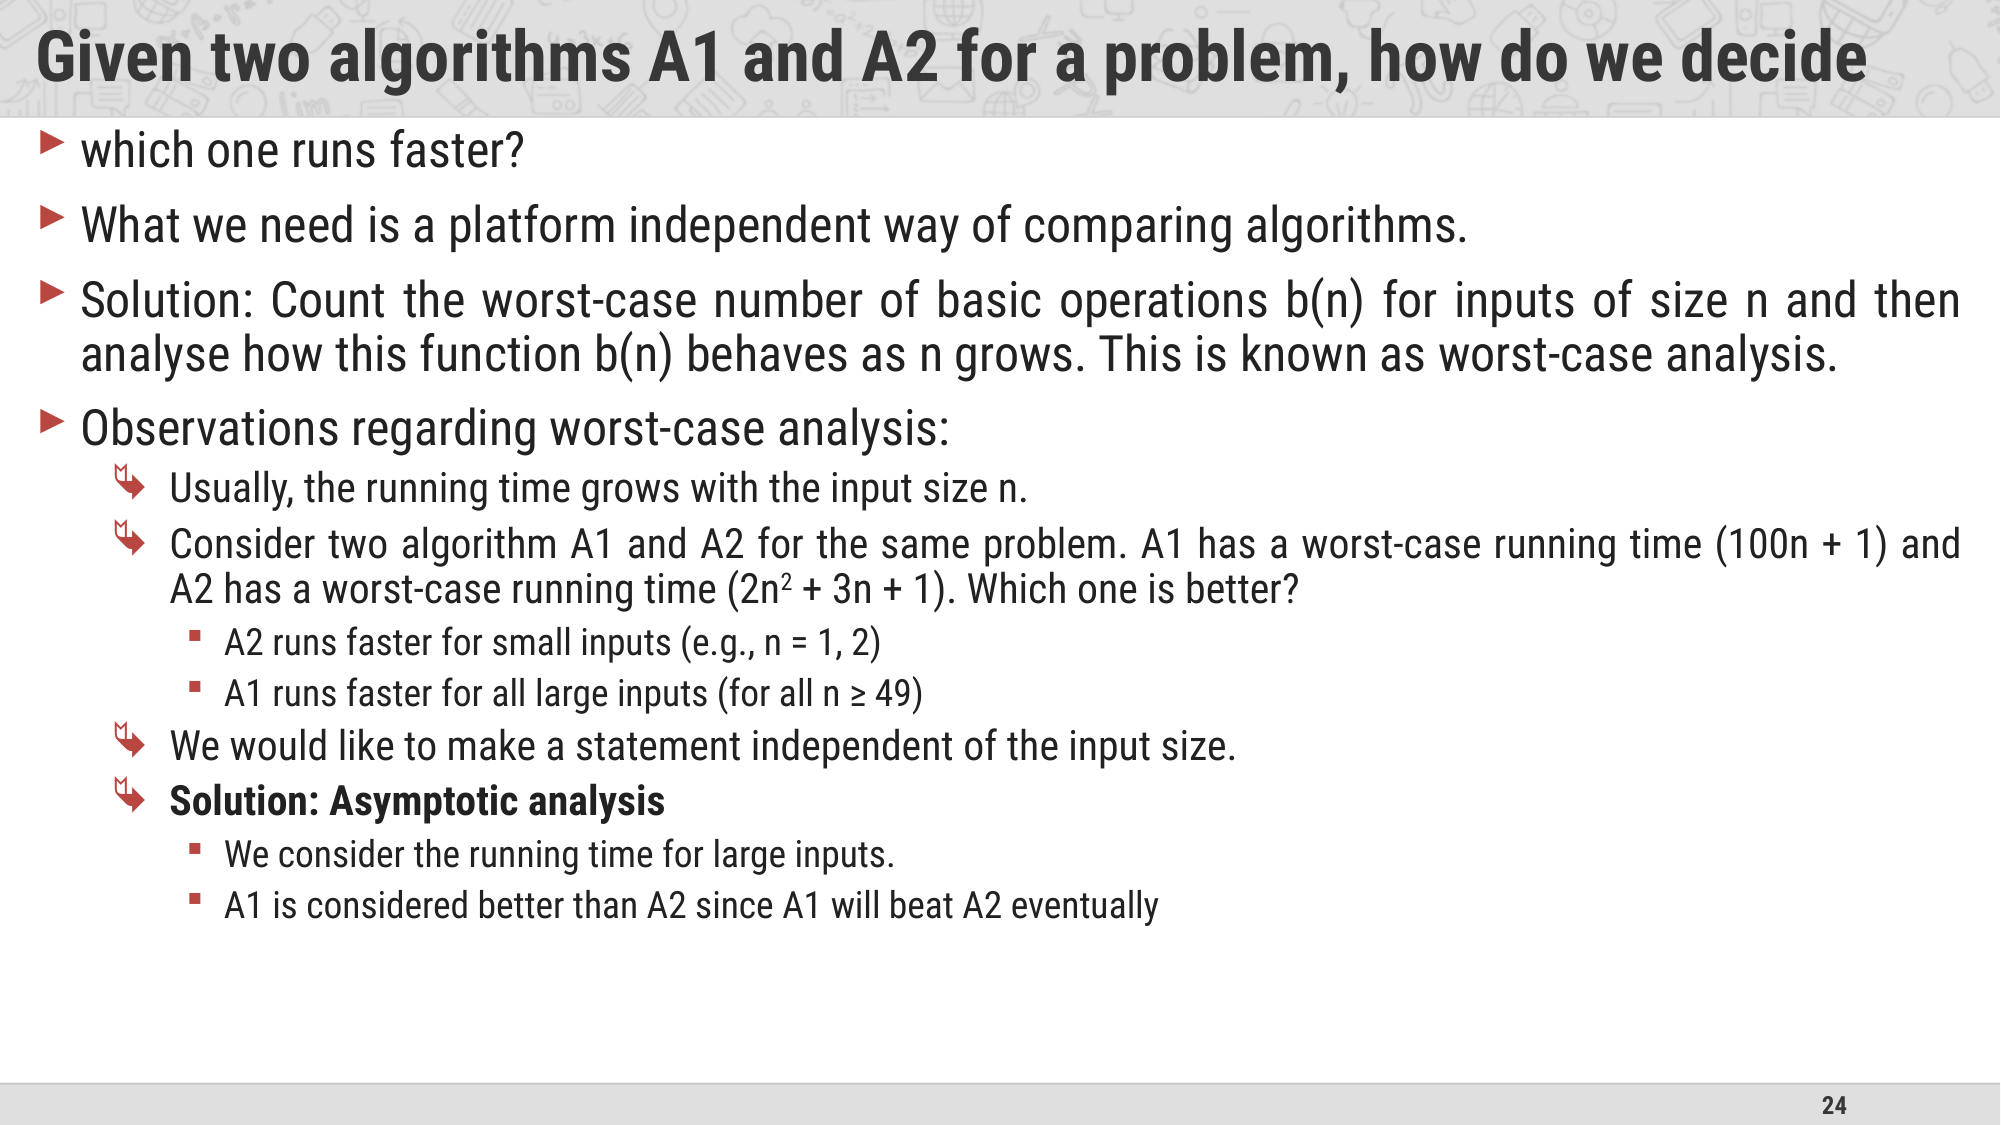

# Given two algorithms A1 and A2 for a problem, how do we decide
which one runs faster?
What we need is a platform independent way of comparing algorithms.
Solution: Count the worst-case number of basic operations b(n) for inputs of size n and then analyse how this function b(n) behaves as n grows. This is known as worst-case analysis.
Observations regarding worst-case analysis:
Usually, the running time grows with the input size n.
Consider two algorithm A1 and A2 for the same problem. A1 has a worst-case running time (100n + 1) and A2 has a worst-case running time (2n2 + 3n + 1). Which one is better?
A2 runs faster for small inputs (e.g., n = 1, 2)
A1 runs faster for all large inputs (for all n ≥ 49)
We would like to make a statement independent of the input size.
Solution: Asymptotic analysis
We consider the running time for large inputs.
A1 is considered better than A2 since A1 will beat A2 eventually